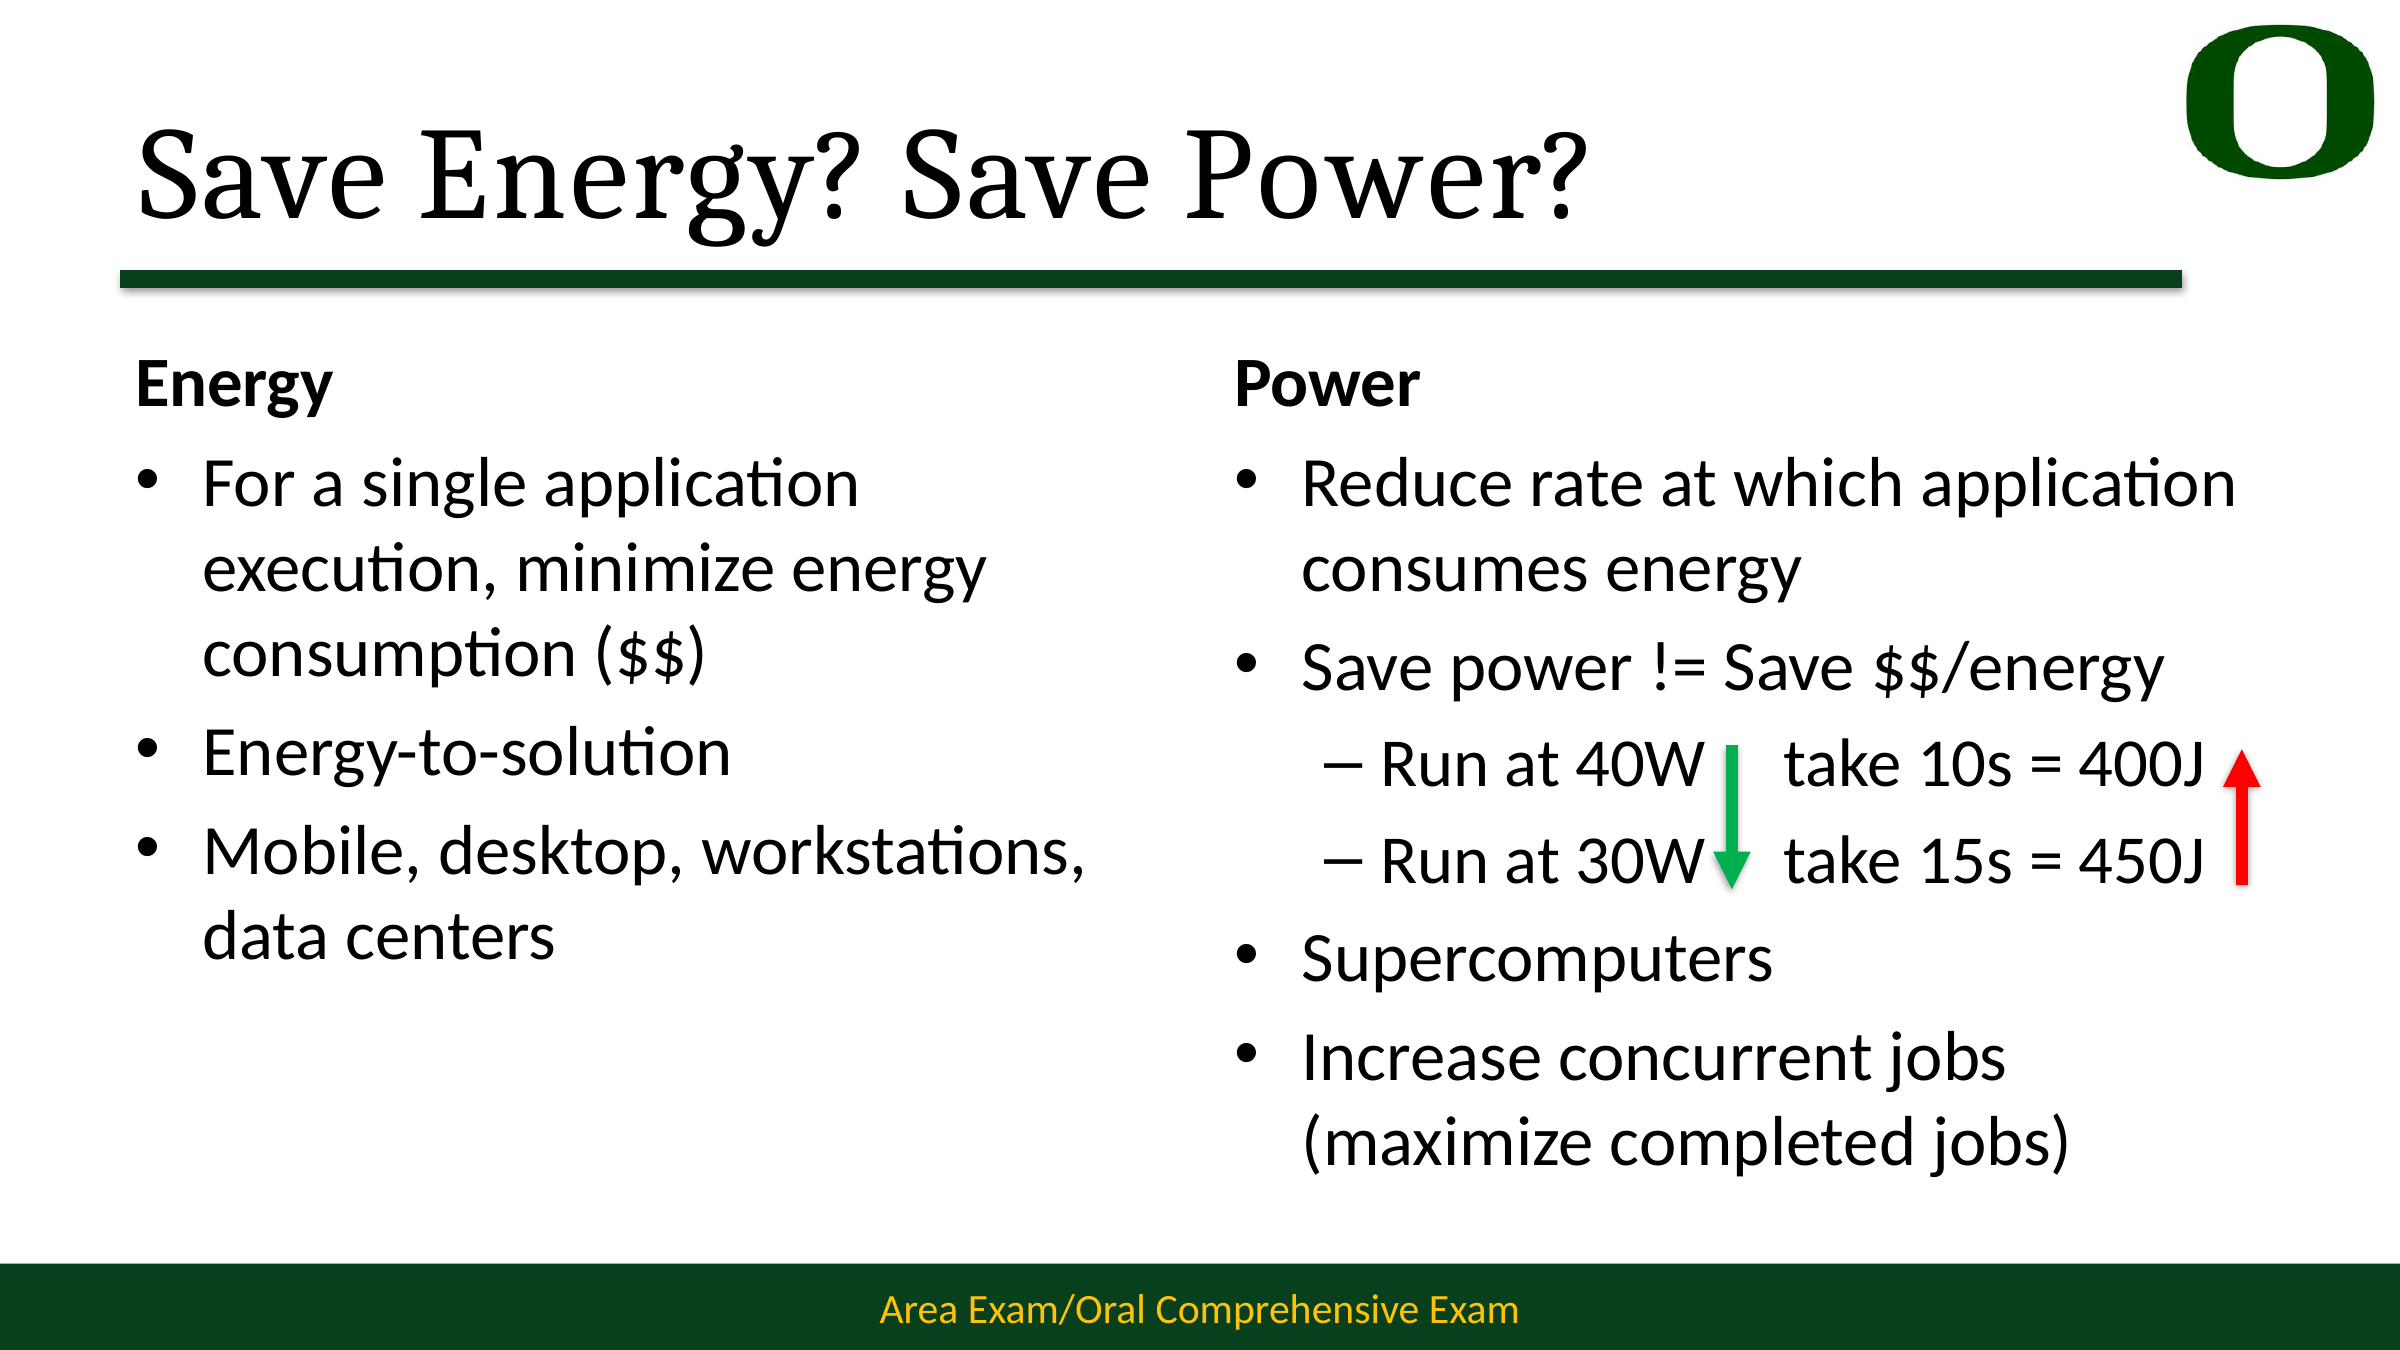

# Save Energy? Save Power?
Energy
Power
Reduce rate at which application consumes energy
Save power != Save $$/energy
Run at 40W     take 10s = 400J
Run at 30W     take 15s = 450J
Supercomputers
Increase concurrent jobs (maximize completed jobs)
For a single application execution, minimize energy consumption ($$)
Energy-to-solution
Mobile, desktop, workstations, data centers
9